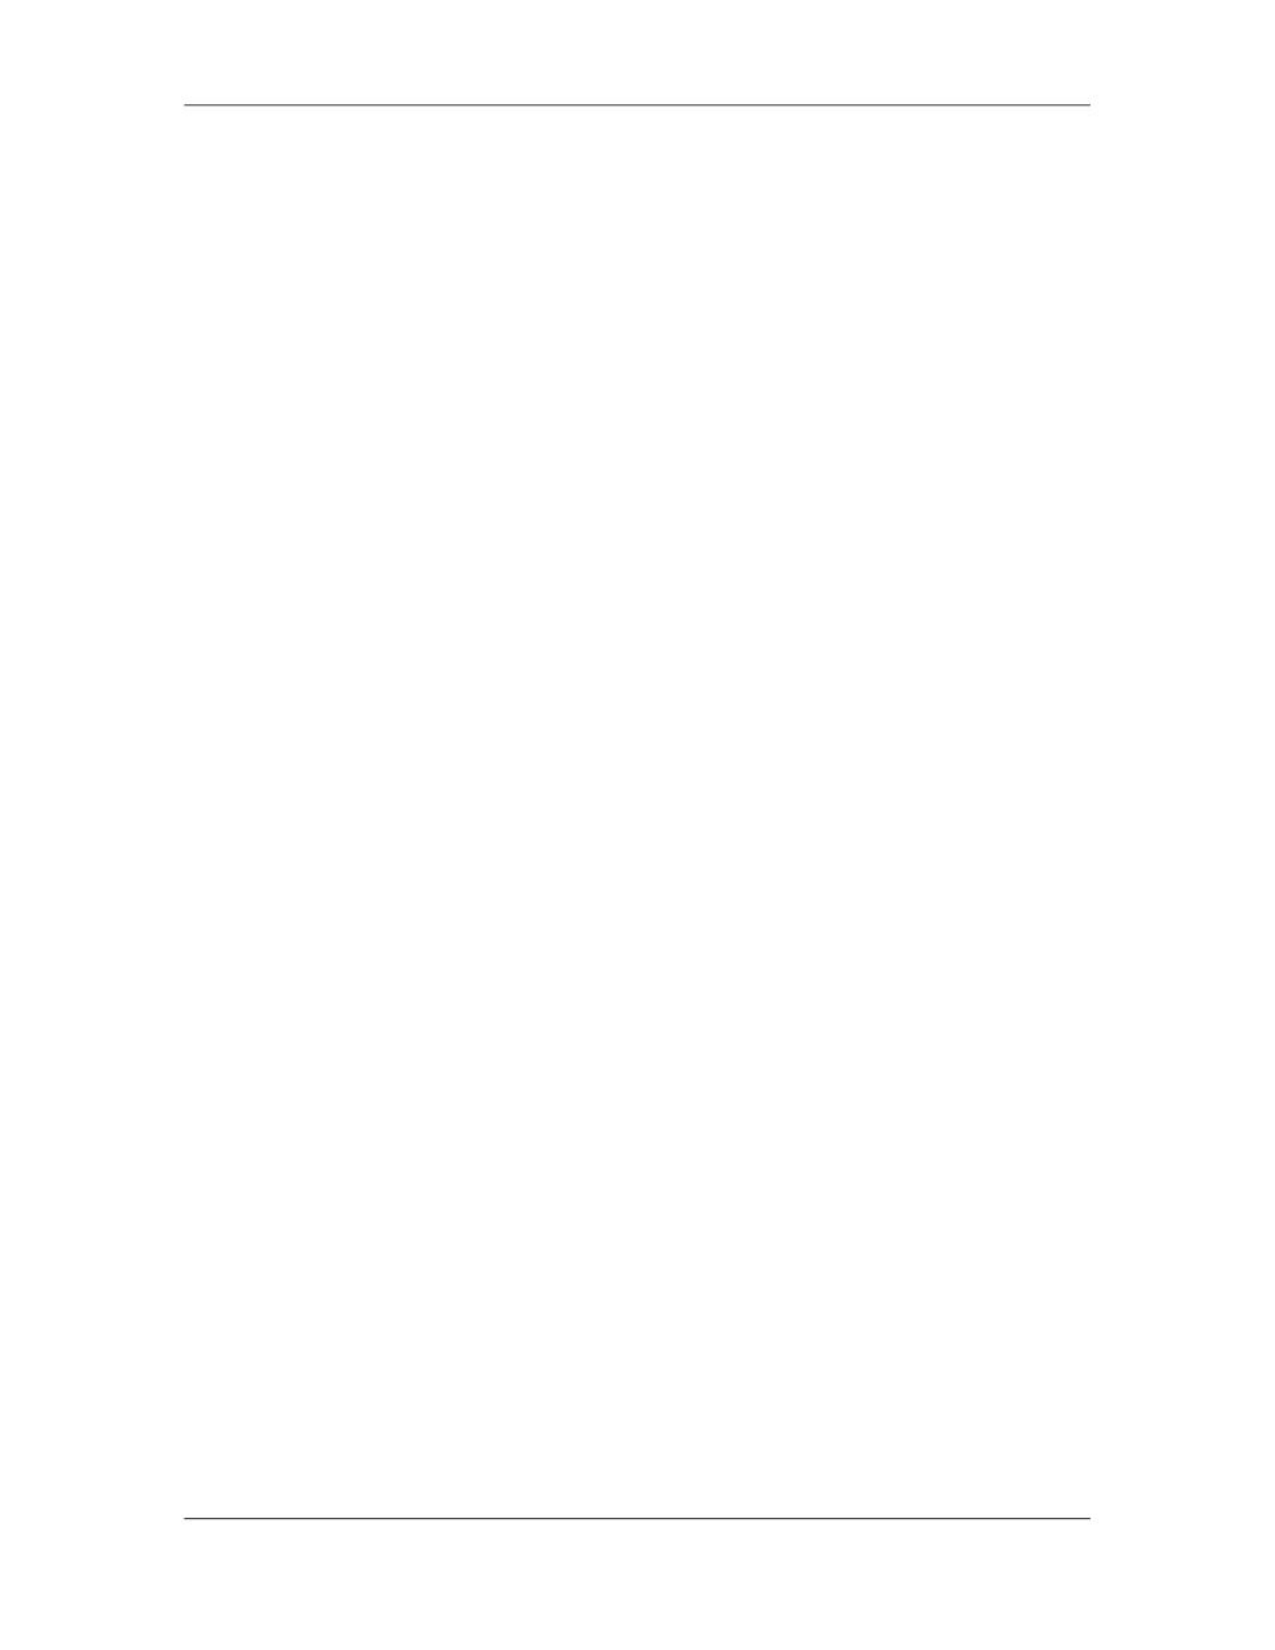

Software Project Management (CS615)

																																																																											When risk is considered in the context of software engineering, Charette's three

																																																																											conceptual underpinnings are always in evidence. The future is our concern – what risks
																																																																											might cause the software project to go awry? Change is our concern -how will changes in

																																																																											customer requirements, development technologies, target computers, and all other entities
																																																																											connected to the project affect timeliness and overall success? Last, we must grapple with

																																																																											choices - what methods and tools should we use, how many people should be involved,
																																																																											how much emphasis on quality is "enough"?

																																																																											What is it? Risk analysis and management are a series of steps that help a software team

																																																																											to understand and manage uncertainty. Many problems can plague a software project A
																																																																											risk is a potential problem - it might happen, it might not But regardless of the outcome,

																																																																											it's a really good idea to identify it, assess its probability of occurrence, estimate its
																																																																											impact, and establish a contingency plan should the problem actually occur.

																																																																											Who does it? Everyone involved in the software process – managers, software engineers
																																																																											and customers - participate in risk analysis and management

																																																																											Why is it important? Think about the Boy Scout motto: "Be prepared" Software is a
																																																																											difficult undertaking. Lots of things can go wrong, and frankly, many often do. It's for

																																																																											this reason that being prepared, understanding the risks and taking preventive measures to
																																																																											avoid or manage them is a key element of good software project management.

																																																																											What are the steps? 	 Recognizing what can go wrong is the first step, called - risk
																																																																											identification. Next, each risk is analyzed to determine the likelihood that it will occur

																																																																											and the damage that it will do if it does occur. Once this information is established, risks
																																																																											are ranked by probability and impact. Finally, a plan is developed to manage those risks

																																																																											with high probability and high impact.
																																																																											What is the work product? A risk mitigation monitoring and management (RMMM)

																																																																											plan or a		set of risk information sheets is produced.
																																																																											How do I ensure that I've done it right? The risks that are analyzed and managed

																																																																											should be derived from thorough study of the people, the product, the process and the
																																																																											project. The RMMM should be revisited as the project proceeds to ensure that risks are

																																																																											kept		up to date. Contingency plans for risk management should be realistic.

																																																																											6.1     REACTIVE VS. PROACTIVE RISK STRATEGIES

																																																																											Reactive strategies have been laughingly called the “Indiana Jones School of risk

																																																																											management” [THO92]. In the movies that carried his name, Indiana Jones, when faced
																																																																											with overwhelming difficulty, would invariably say, “Don’t worry, I’ll think of

																																																																											something!” Never worrying about problems until they happened, Indy would react in
																																																																											some heroic way.

																																																																											Sadly, the average software project manager is not Indiana Jones and the members of the
																																																																											software project team are not his trusty sidekicks. Yet, the majority of software teams

																																																																											rely solely on reactive risk strategies. At best, a reactive strategy monitors the project for
																																																																											likely risks. Resources are set aside to deal with them, should they become actual

																																																																											problems. More commonly, the software team does nothing about risks until something
																																																																											goes wrong. Then, the team flies into action in an attempt to correct the problem rapidly.

																																																																																						                                                                                                                                 316

																																																																																																																																																																																						© Copyright Virtual University of Pakistan